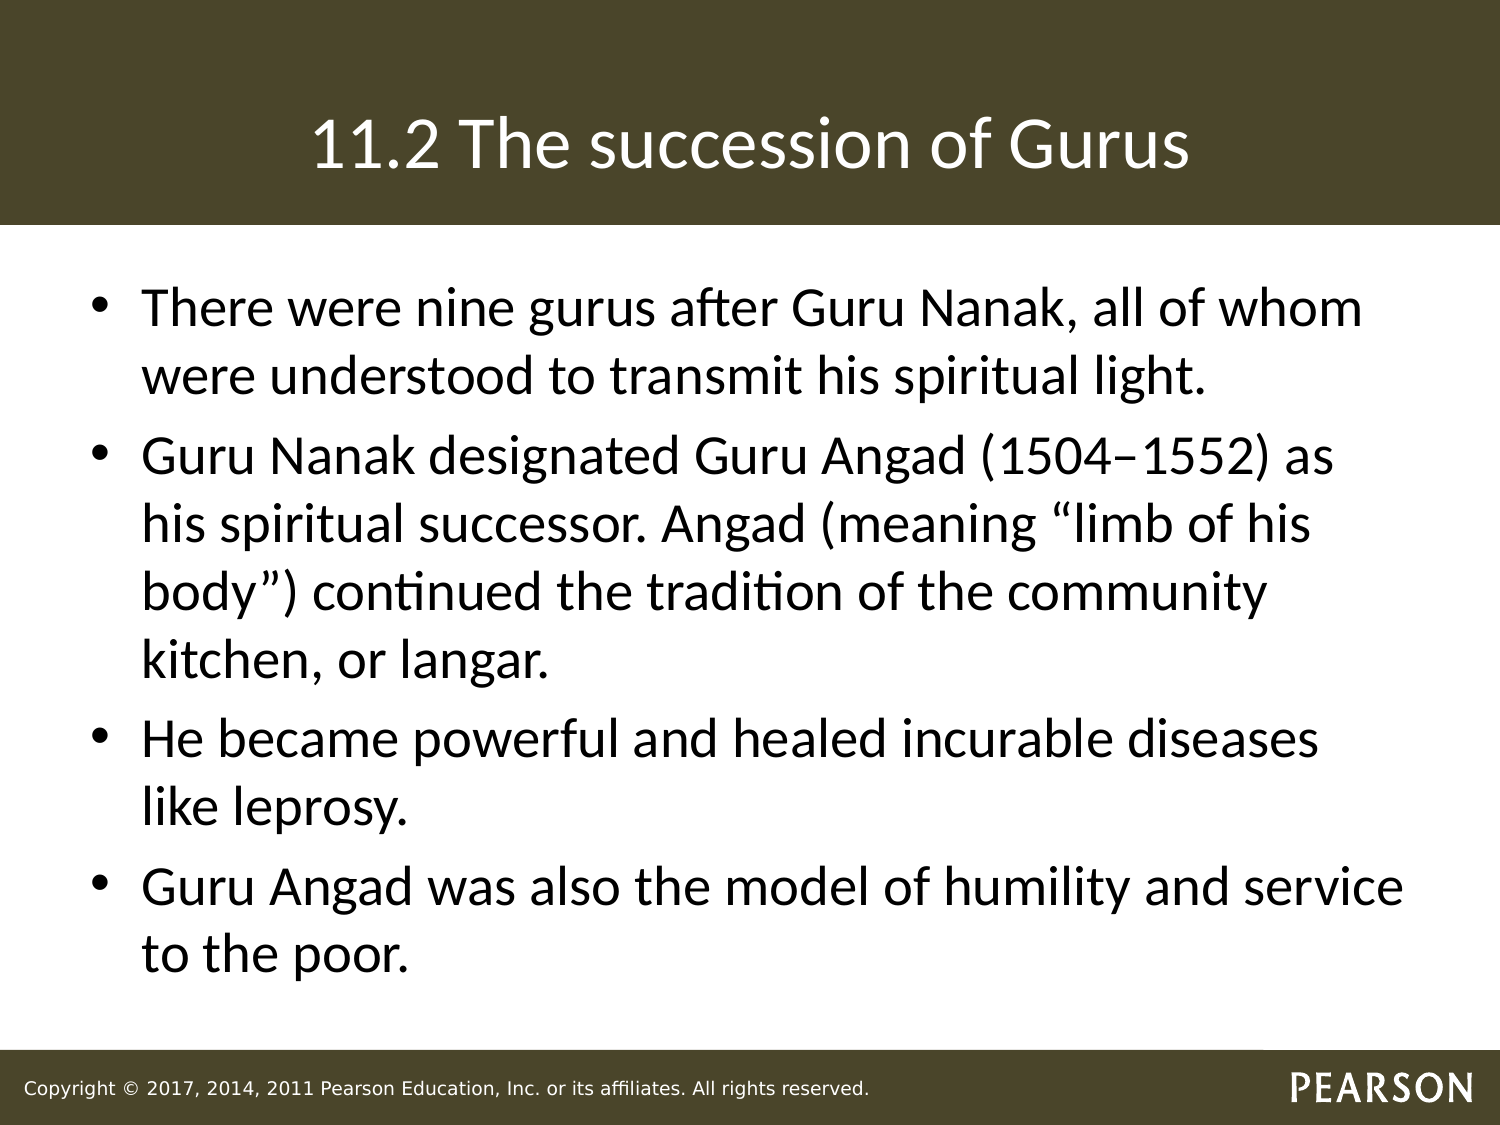

# 11.2 The succession of Gurus
There were nine gurus after Guru Nanak, all of whom were understood to transmit his spiritual light.
Guru Nanak designated Guru Angad (1504–1552) as his spiritual successor. Angad (meaning “limb of his body”) continued the tradition of the community kitchen, or langar.
He became powerful and healed incurable diseases like leprosy.
Guru Angad was also the model of humility and service to the poor.